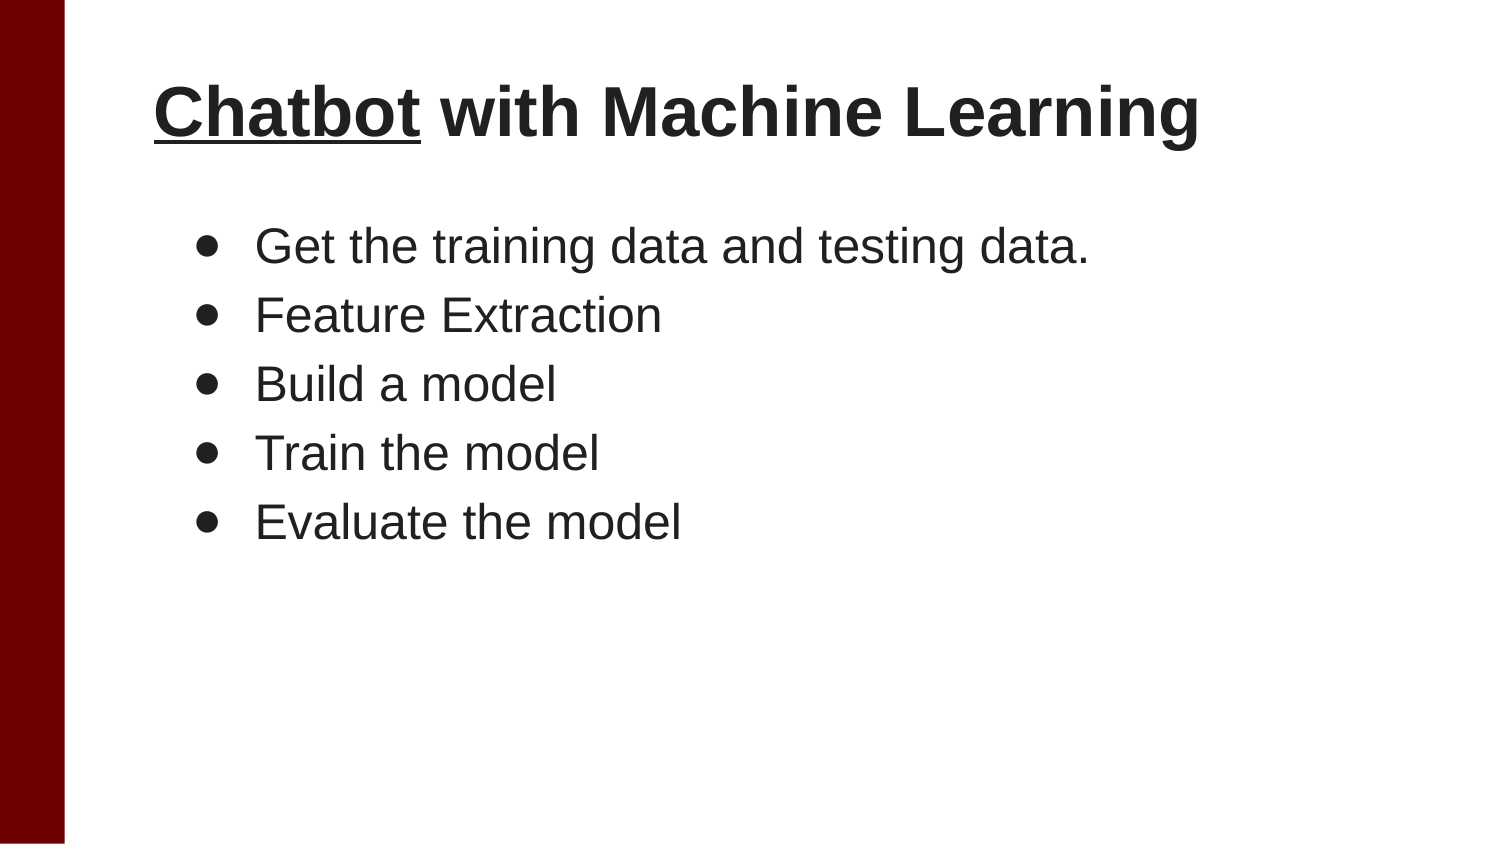

Chatbot with Machine Learning
Get the training data and testing data.
Feature Extraction
Build a model
Train the model
Evaluate the model